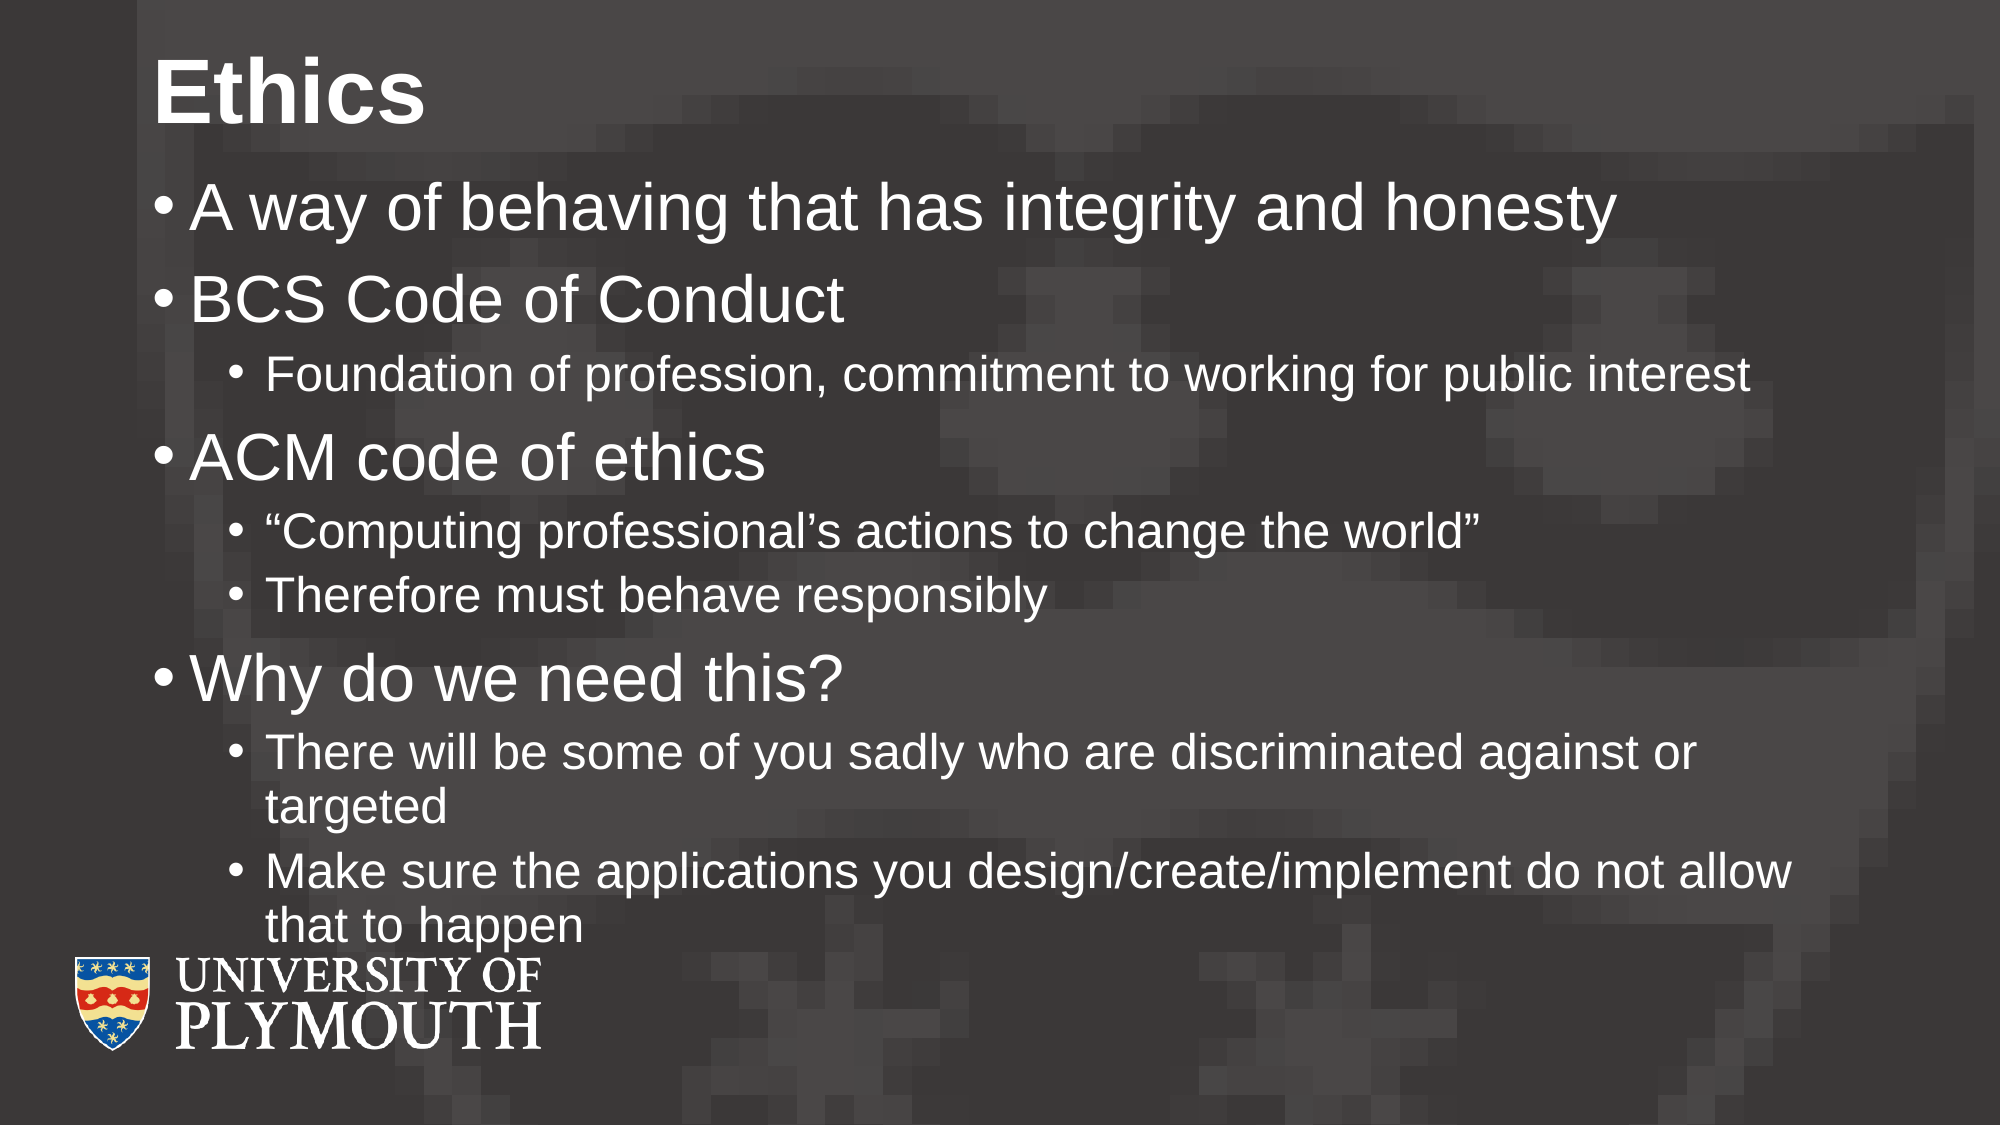

# Ethics
A way of behaving that has integrity and honesty
BCS Code of Conduct
Foundation of profession, commitment to working for public interest
ACM code of ethics
“Computing professional’s actions to change the world”
Therefore must behave responsibly
Why do we need this?
There will be some of you sadly who are discriminated against or targeted
Make sure the applications you design/create/implement do not allow that to happen